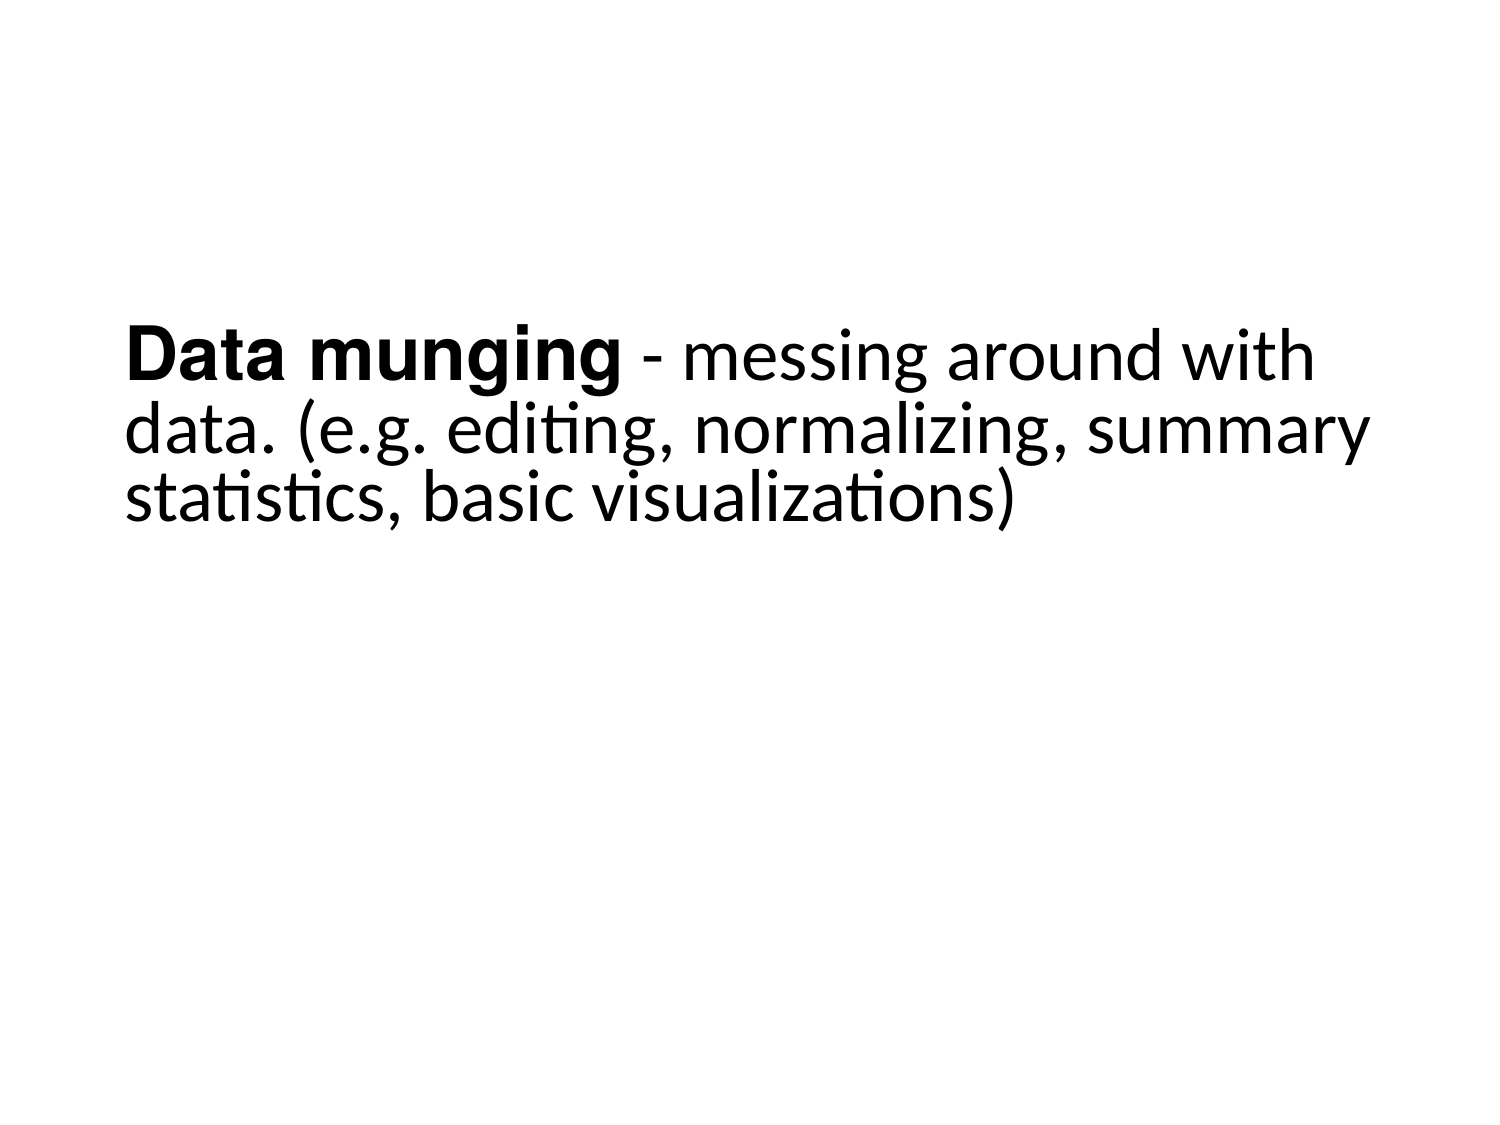

Data munging - messing around with data. (e.g. editing, normalizing, summary statistics, basic visualizations)